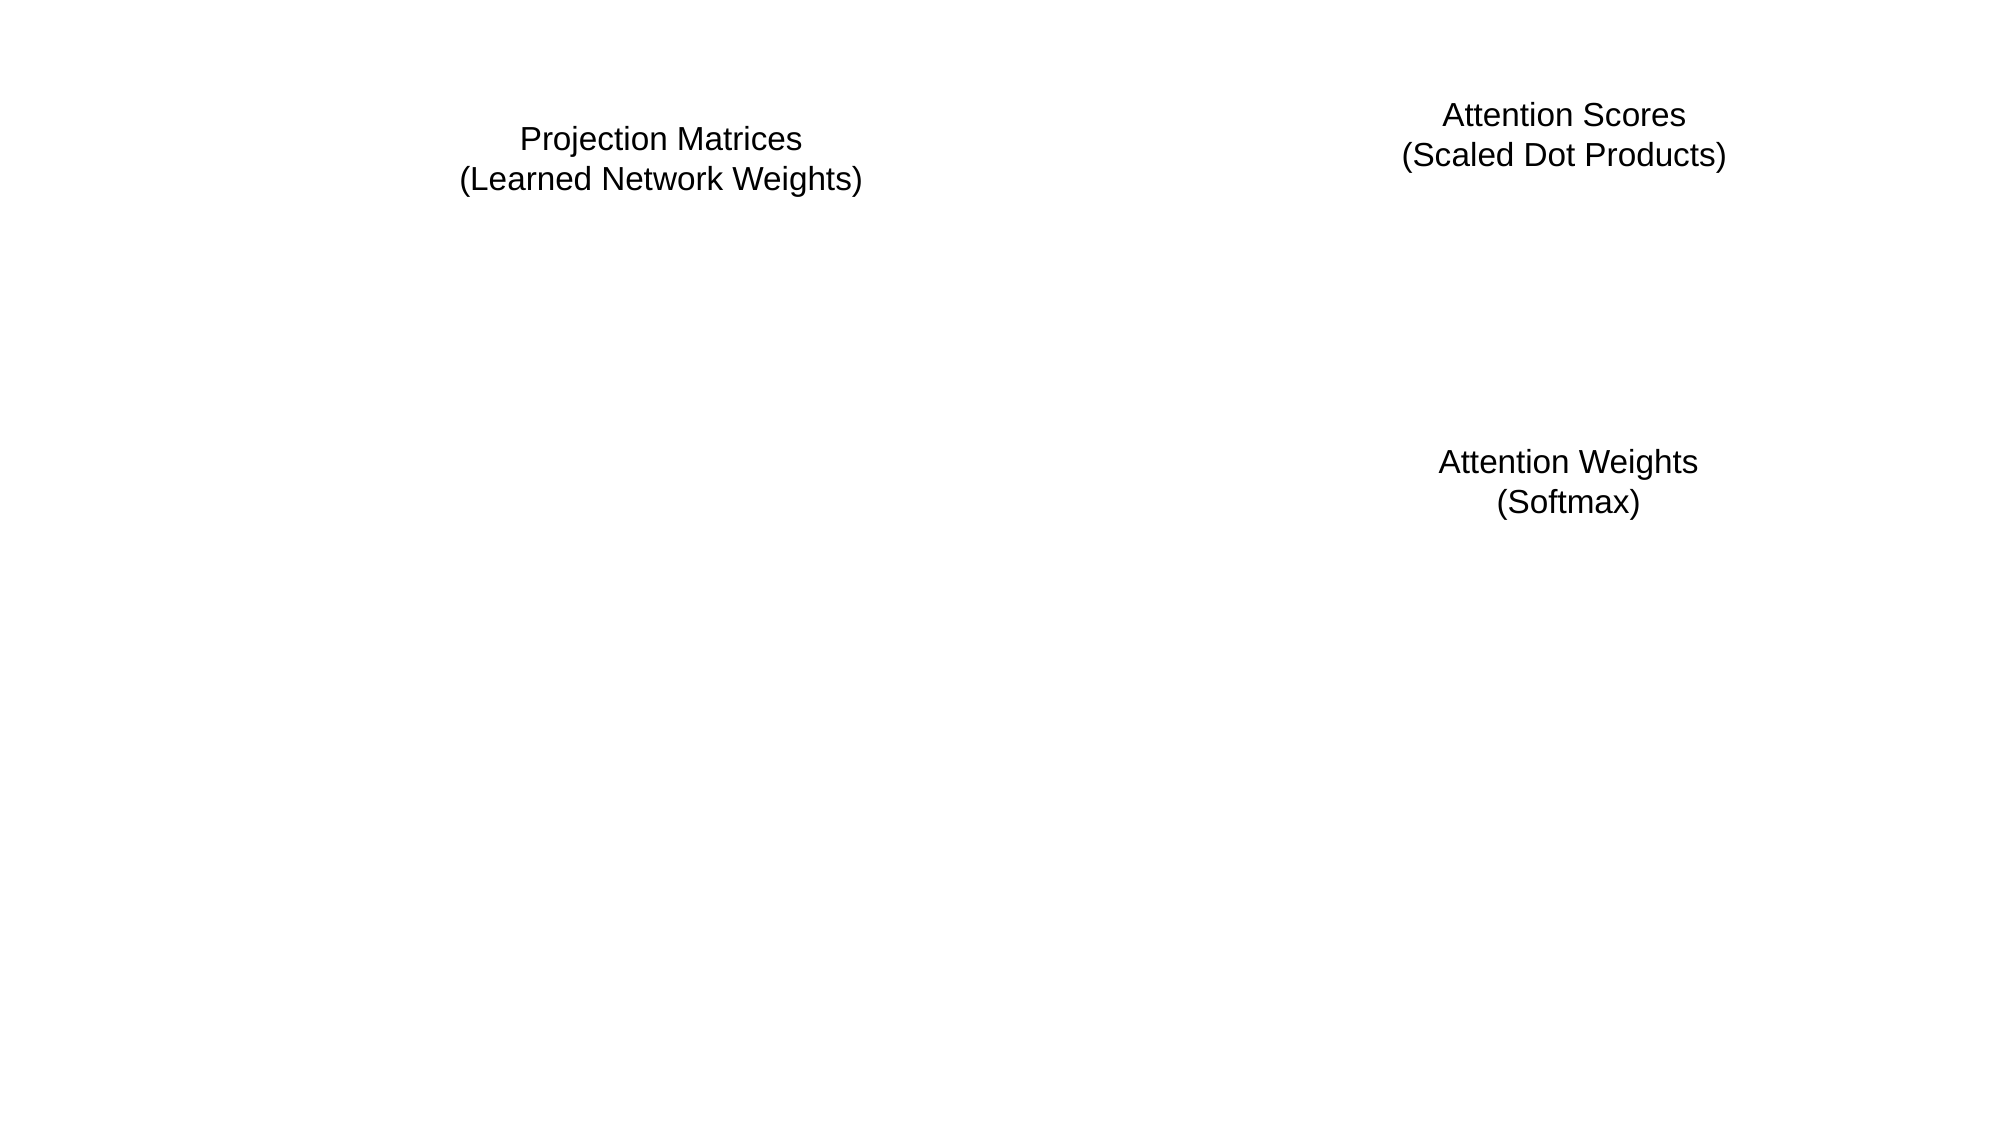

Attention Scores
(Scaled Dot Products)
Projection Matrices
(Learned Network Weights)
Attention Weights
(Softmax)
52